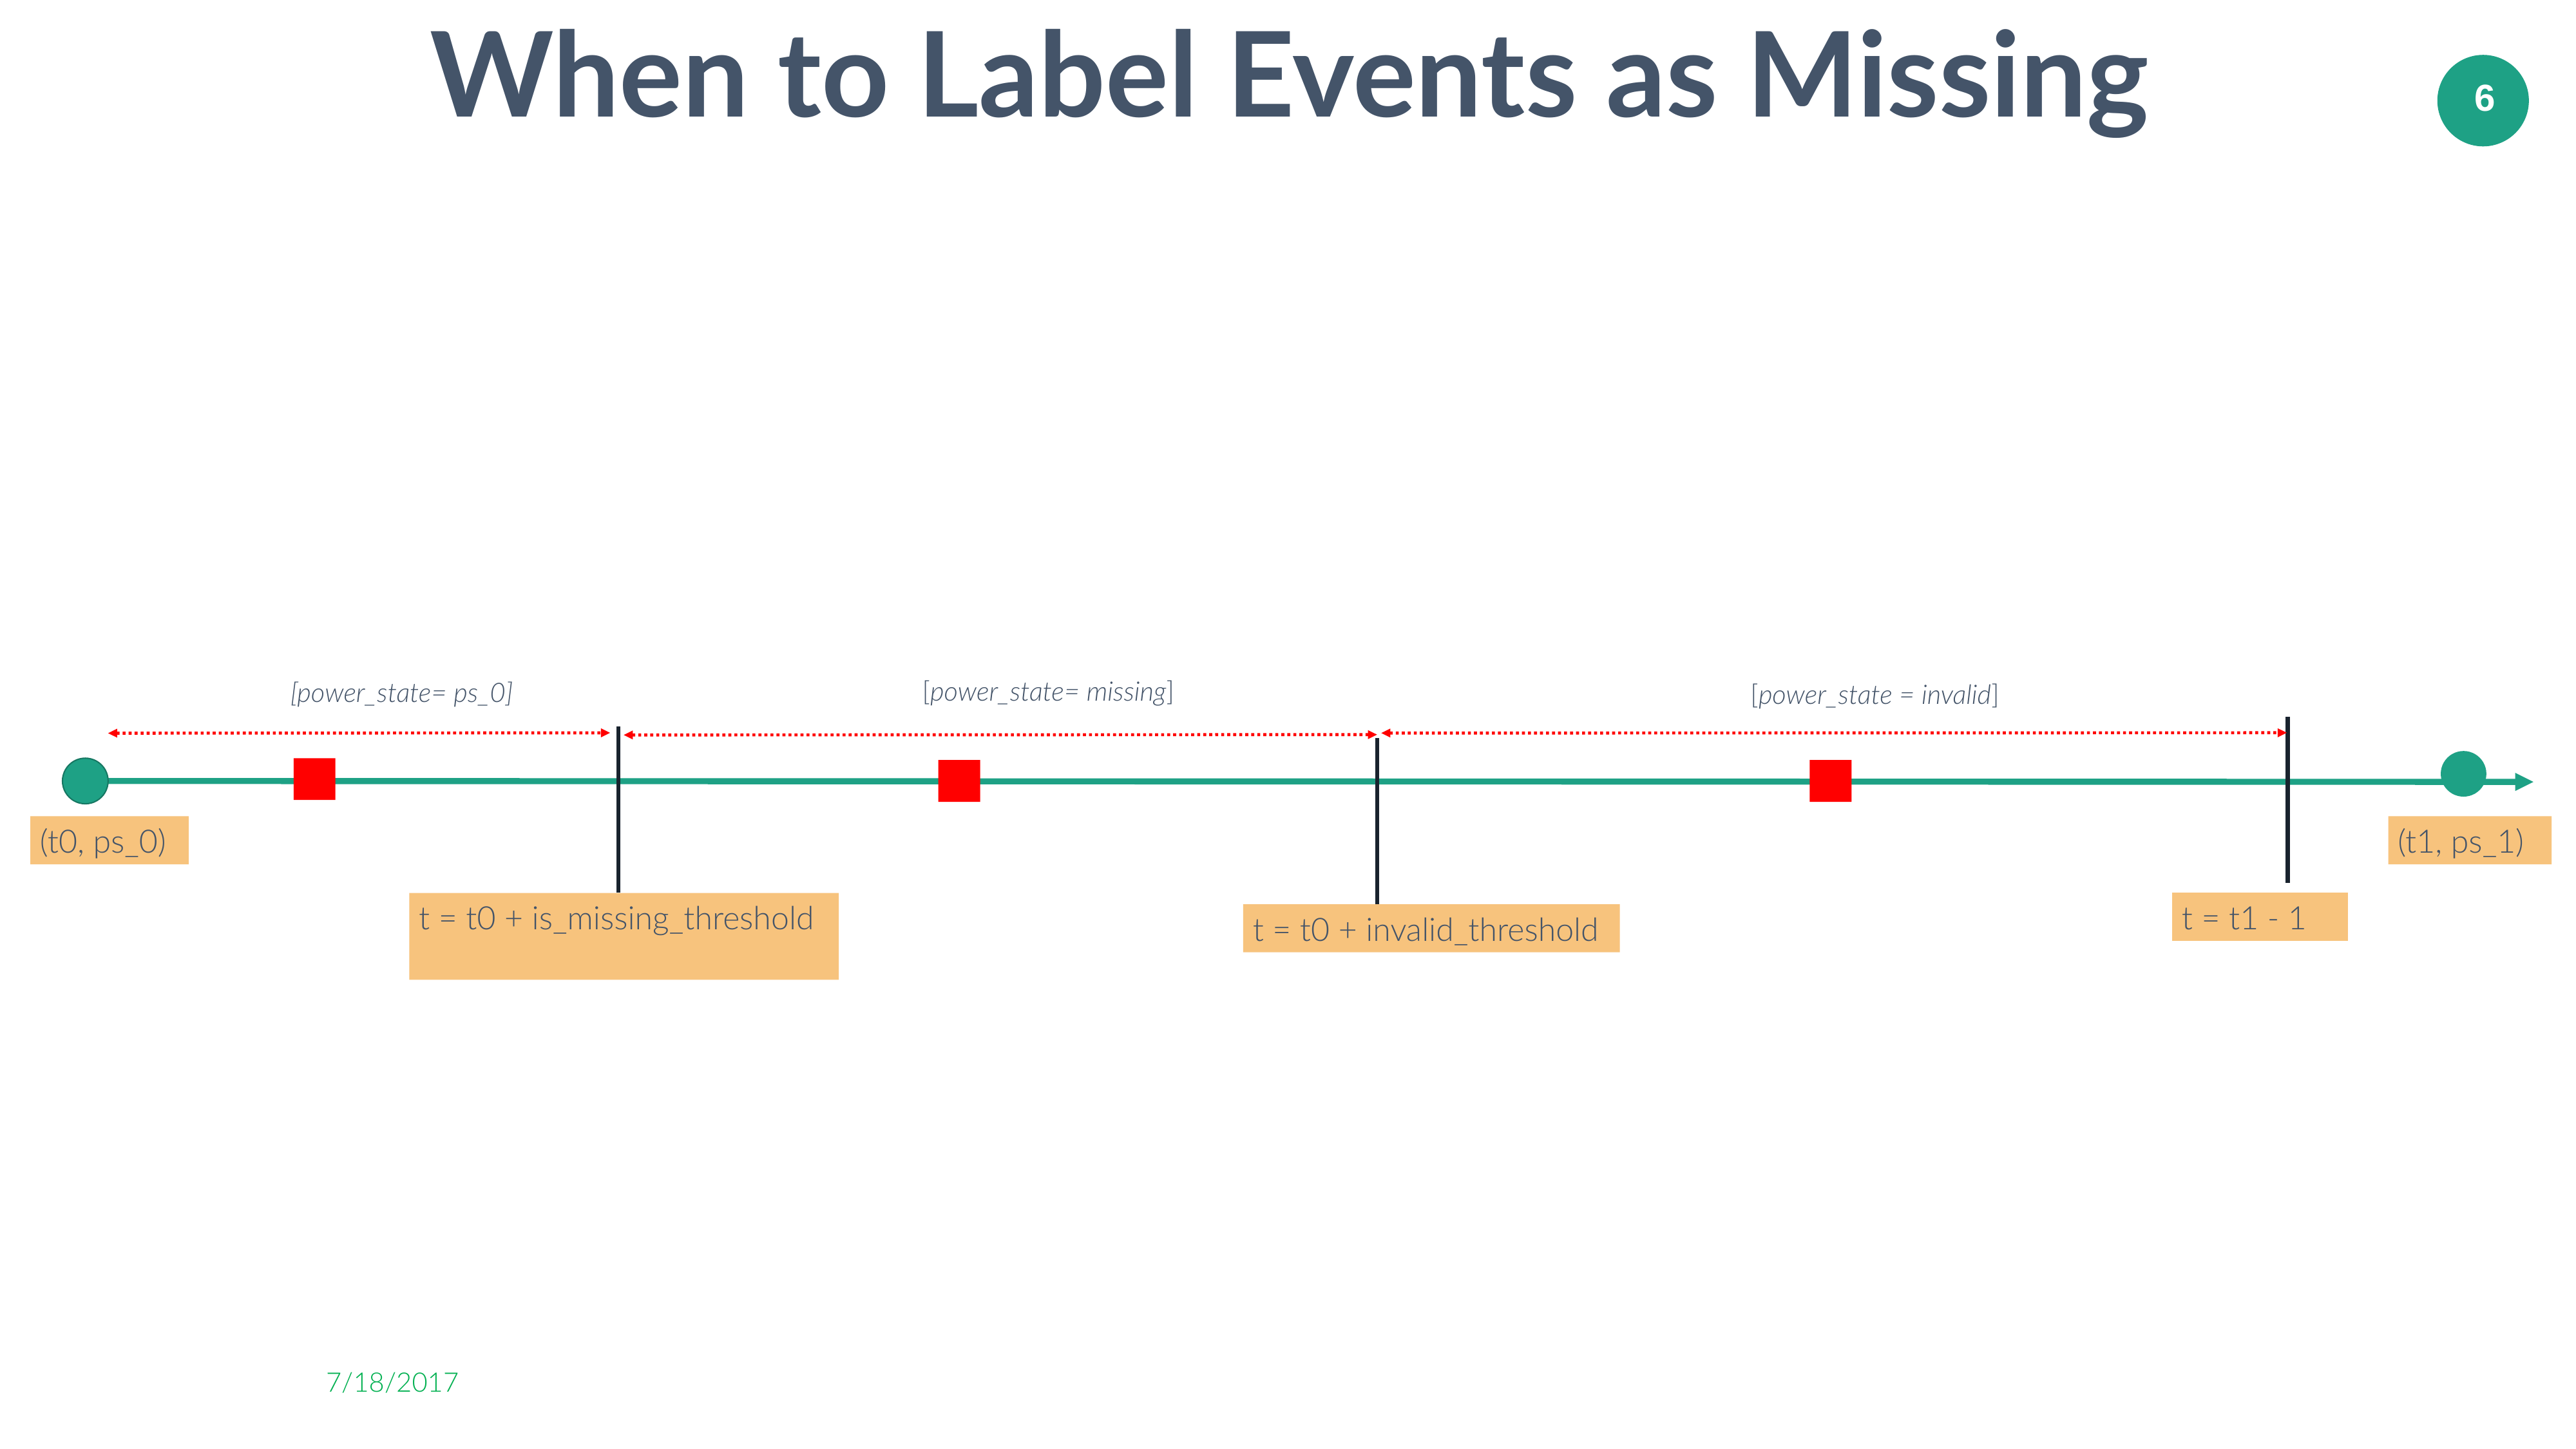

When to Label Events as Missing
[power_state= missing]
[power_state= ps_0]
[power_state = invalid]

(t1, ps_1)
(t0, ps_0)
t = t1 - 1
t = t0 + is_missing_threshold

t = t0 + invalid_threshold